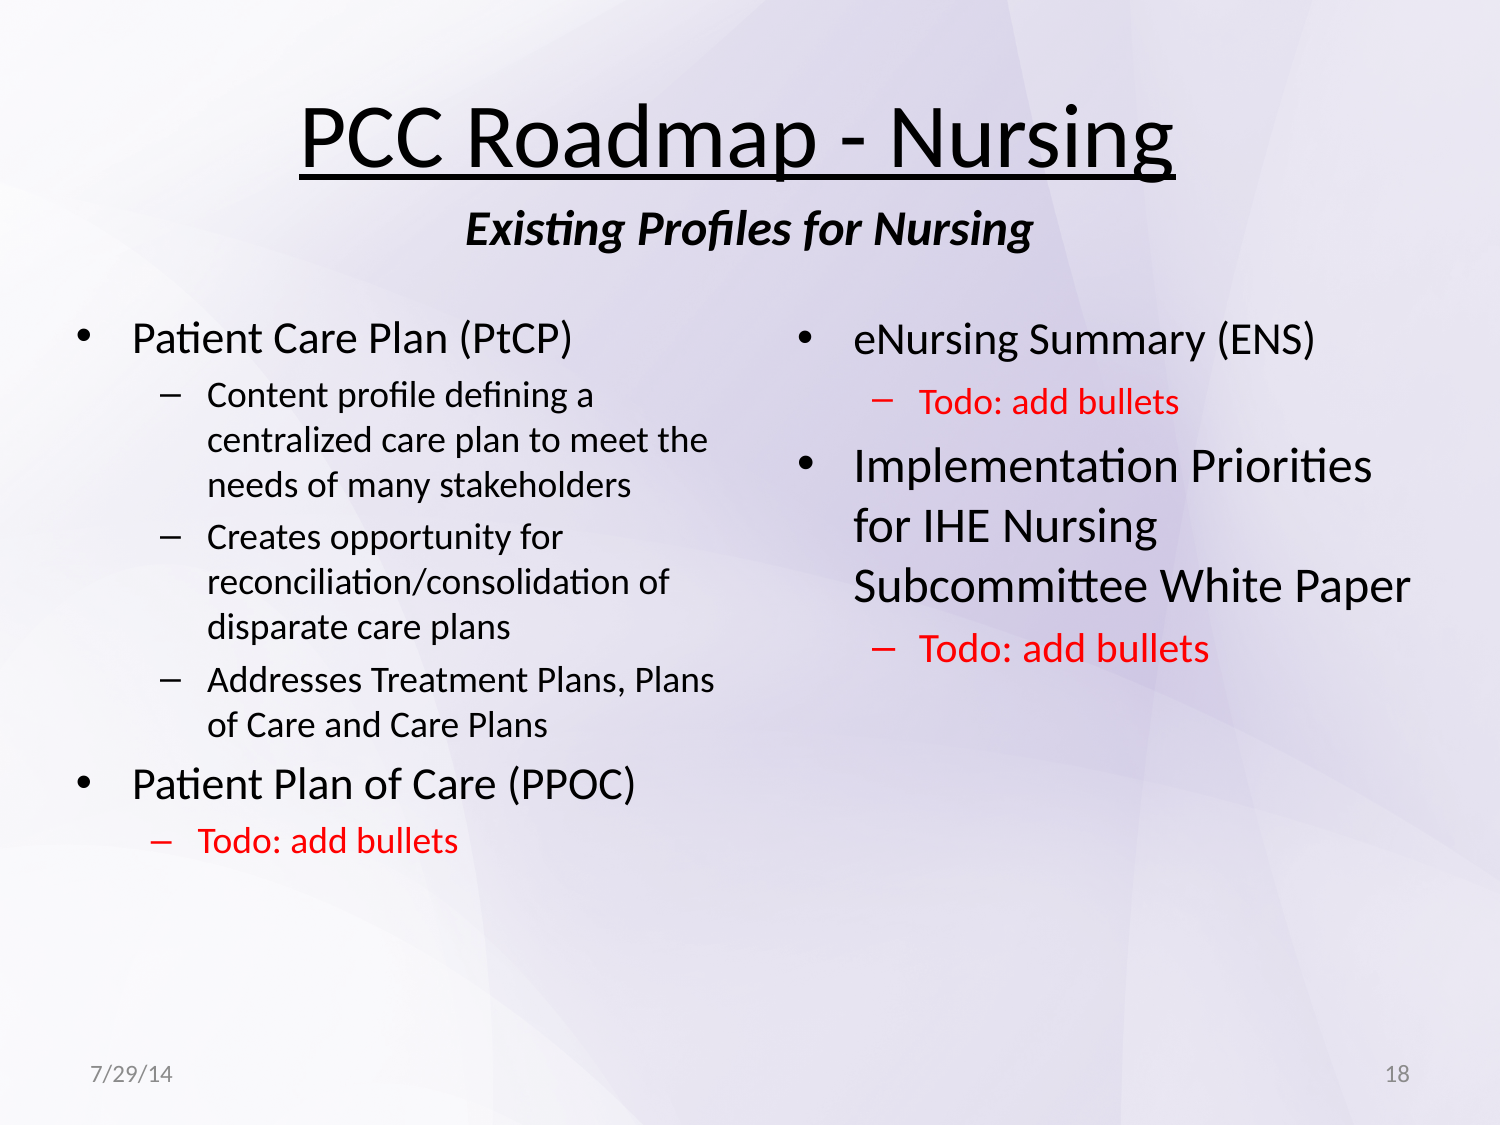

# PCC Roadmap - Nursing
Existing Profiles for Nursing
Patient Care Plan (PtCP)
Content profile defining a centralized care plan to meet the needs of many stakeholders
Creates opportunity for reconciliation/consolidation of disparate care plans
Addresses Treatment Plans, Plans of Care and Care Plans
Patient Plan of Care (PPOC)
Todo: add bullets

eNursing Summary (ENS)
Todo: add bullets
Implementation Priorities for IHE Nursing Subcommittee White Paper
Todo: add bullets

7/29/14
18